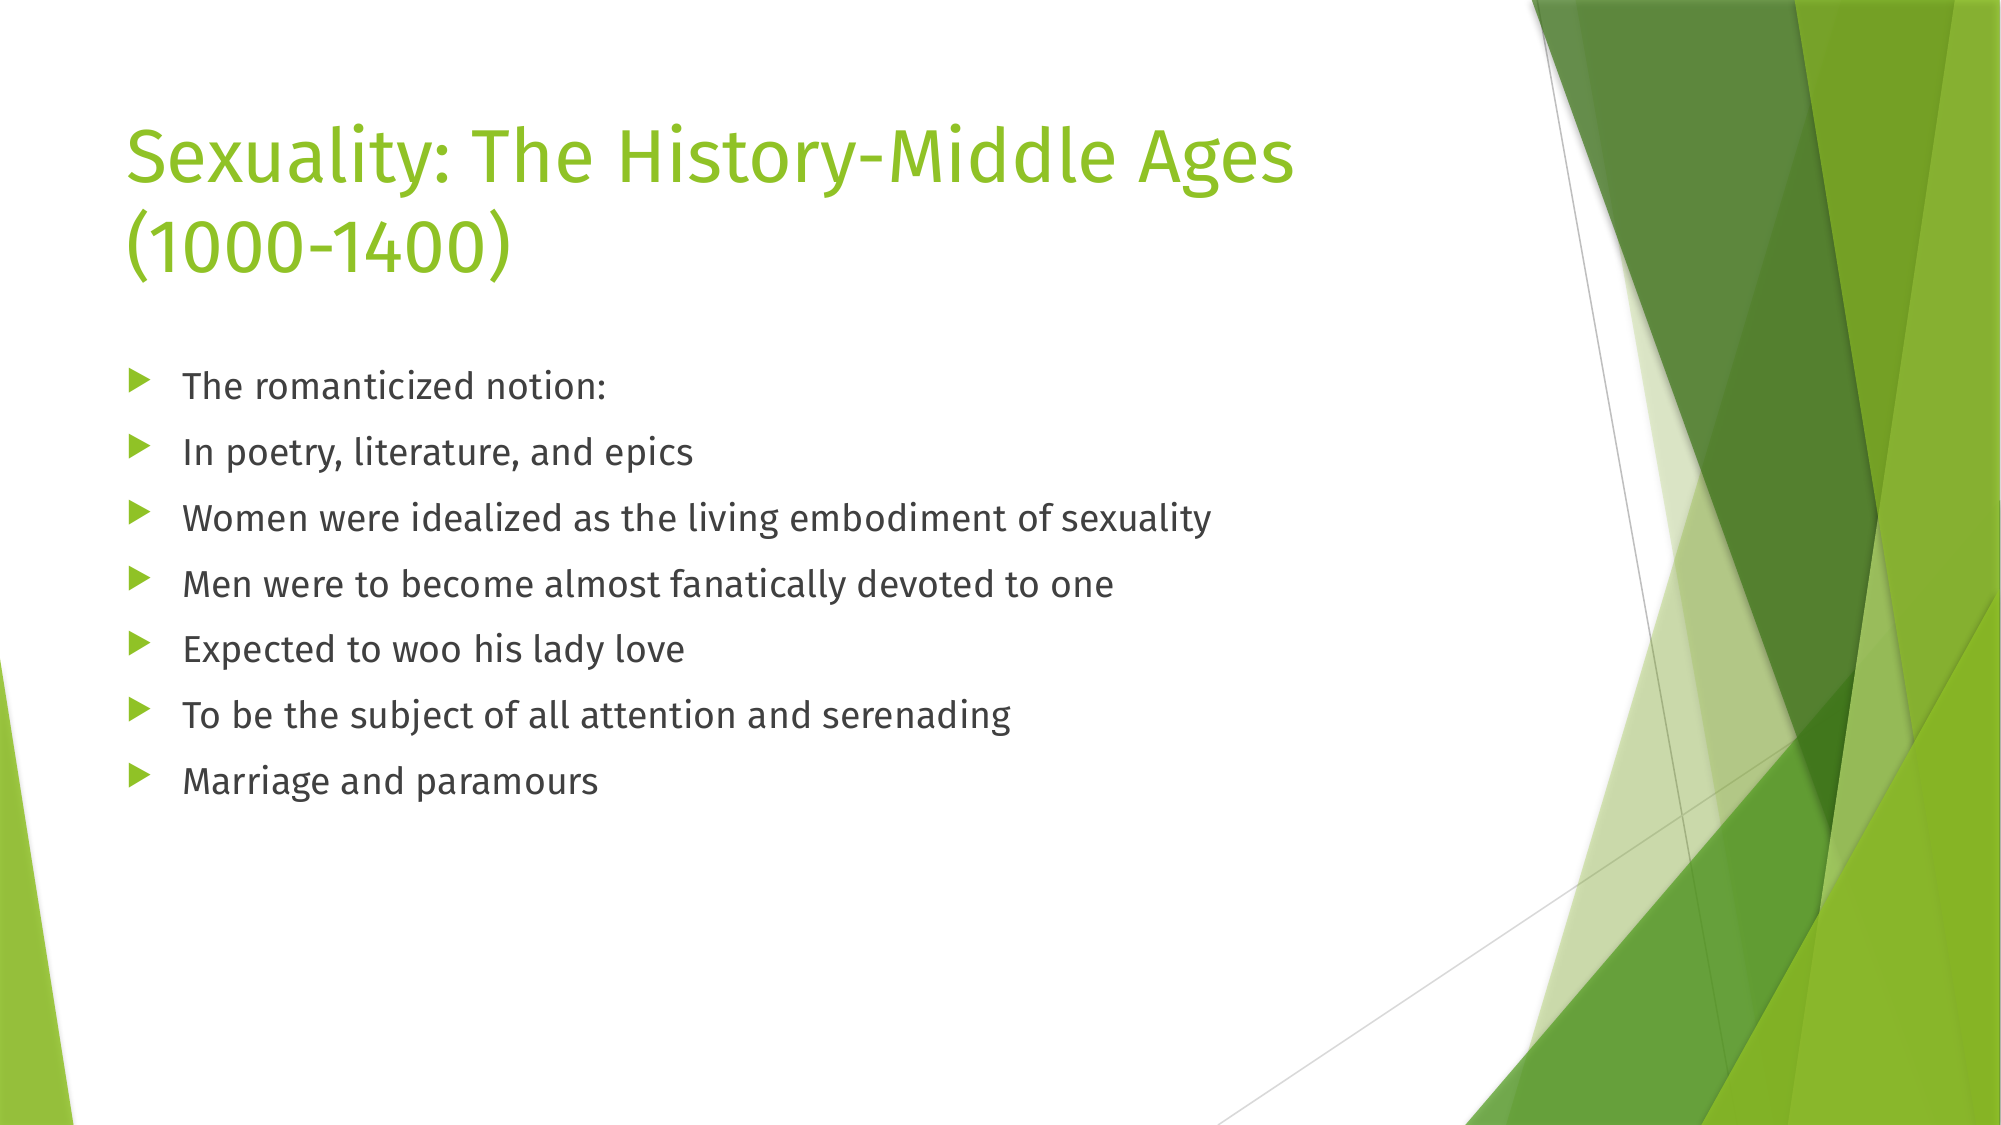

# Sexuality: The History-Middle Ages (1000-1400)
The romanticized notion:
In poetry, literature, and epics
Women were idealized as the living embodiment of sexuality
Men were to become almost fanatically devoted to one
Expected to woo his lady love
To be the subject of all attention and serenading
Marriage and paramours